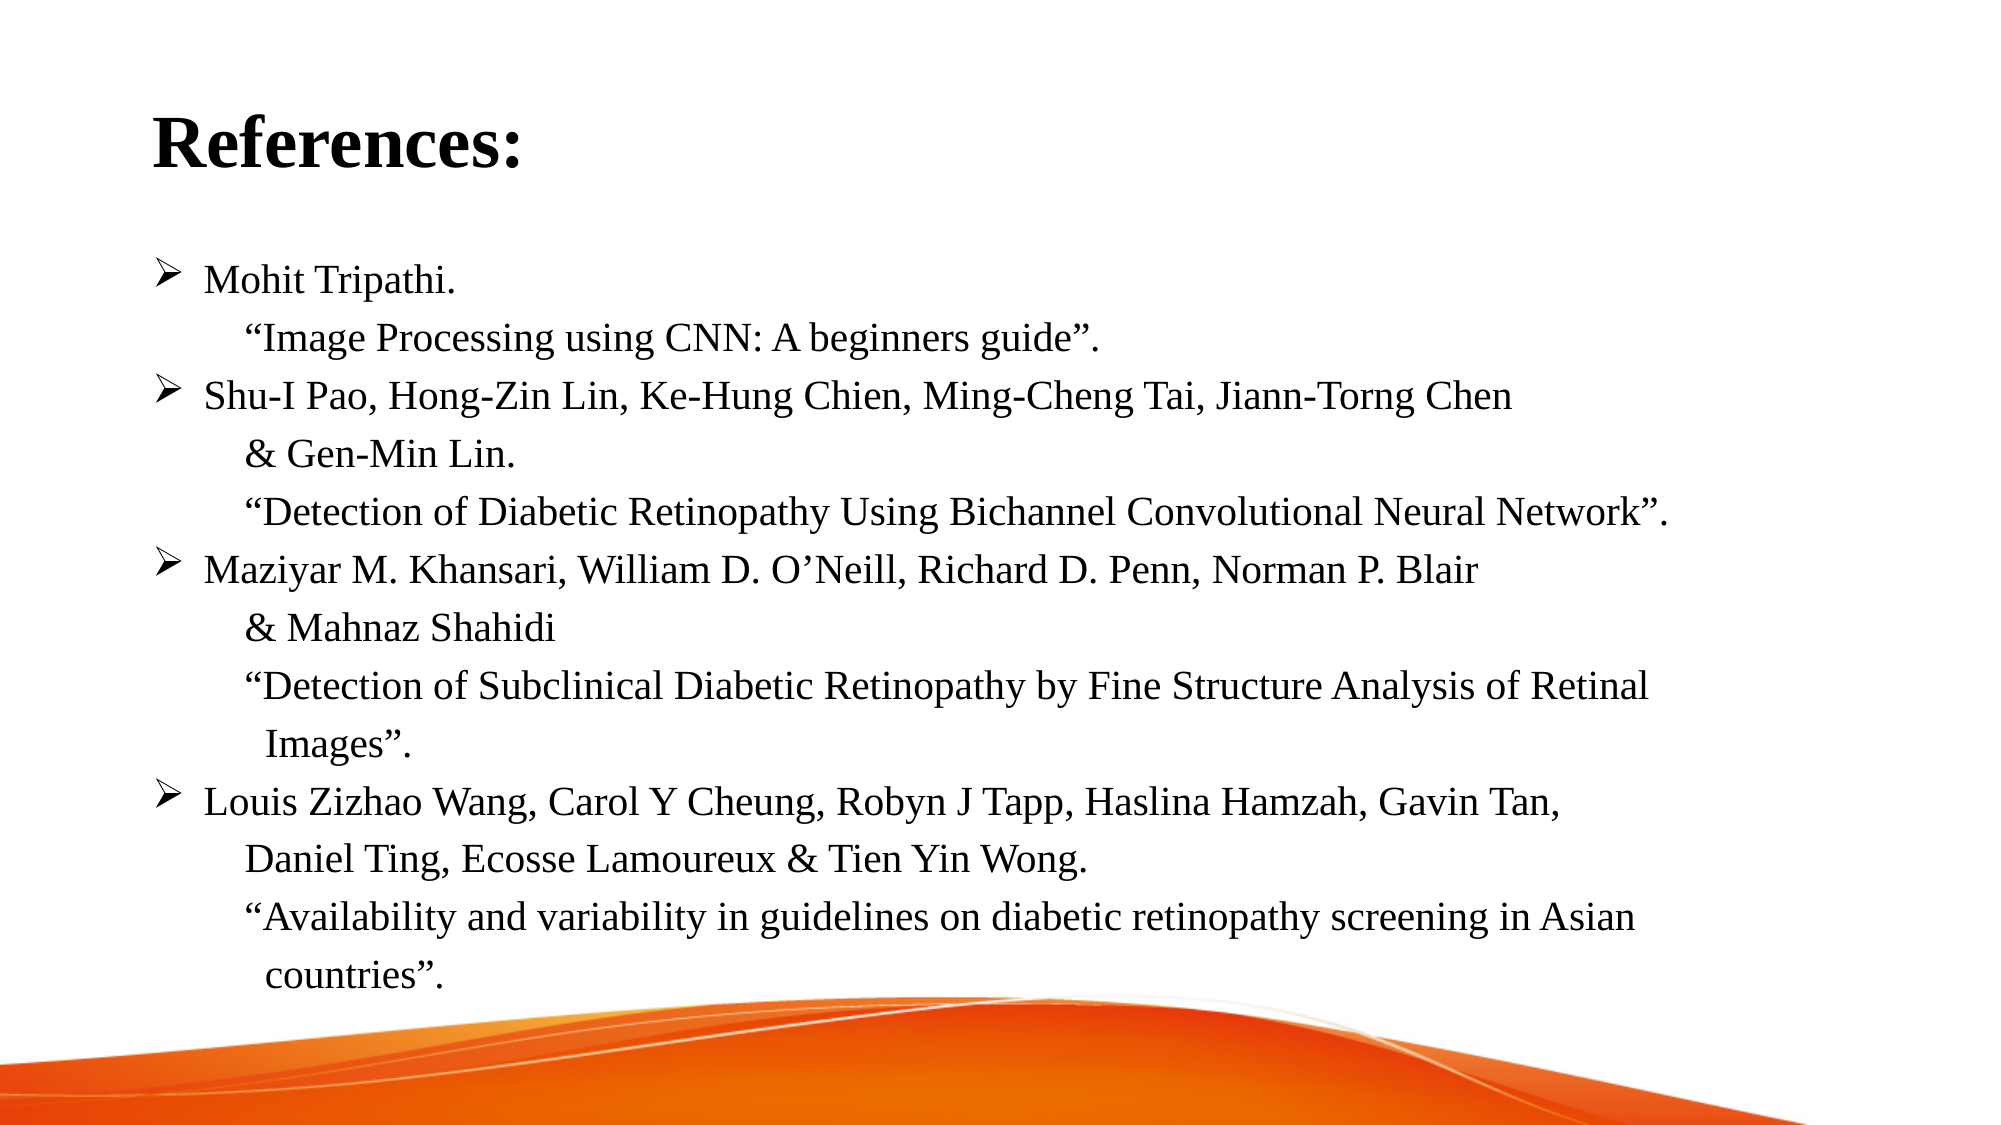

# References:
Mohit Tripathi.
         “Image Processing using CNN: A beginners guide”.
Shu-I Pao, Hong-Zin Lin, Ke-Hung Chien, Ming-Cheng Tai, Jiann-Torng Chen
         & Gen-Min Lin.
         “Detection of Diabetic Retinopathy Using Bichannel Convolutional Neural Network”.
Maziyar M. Khansari, William D. O’Neill, Richard D. Penn, Norman P. Blair
         & Mahnaz Shahidi
         “Detection of Subclinical Diabetic Retinopathy by Fine Structure Analysis of Retinal
           Images”.
Louis Zizhao Wang, Carol Y Cheung, Robyn J Tapp, Haslina Hamzah, Gavin Tan,
         Daniel Ting, Ecosse Lamoureux & Tien Yin Wong.
         “Availability and variability in guidelines on diabetic retinopathy screening in Asian
           countries”.